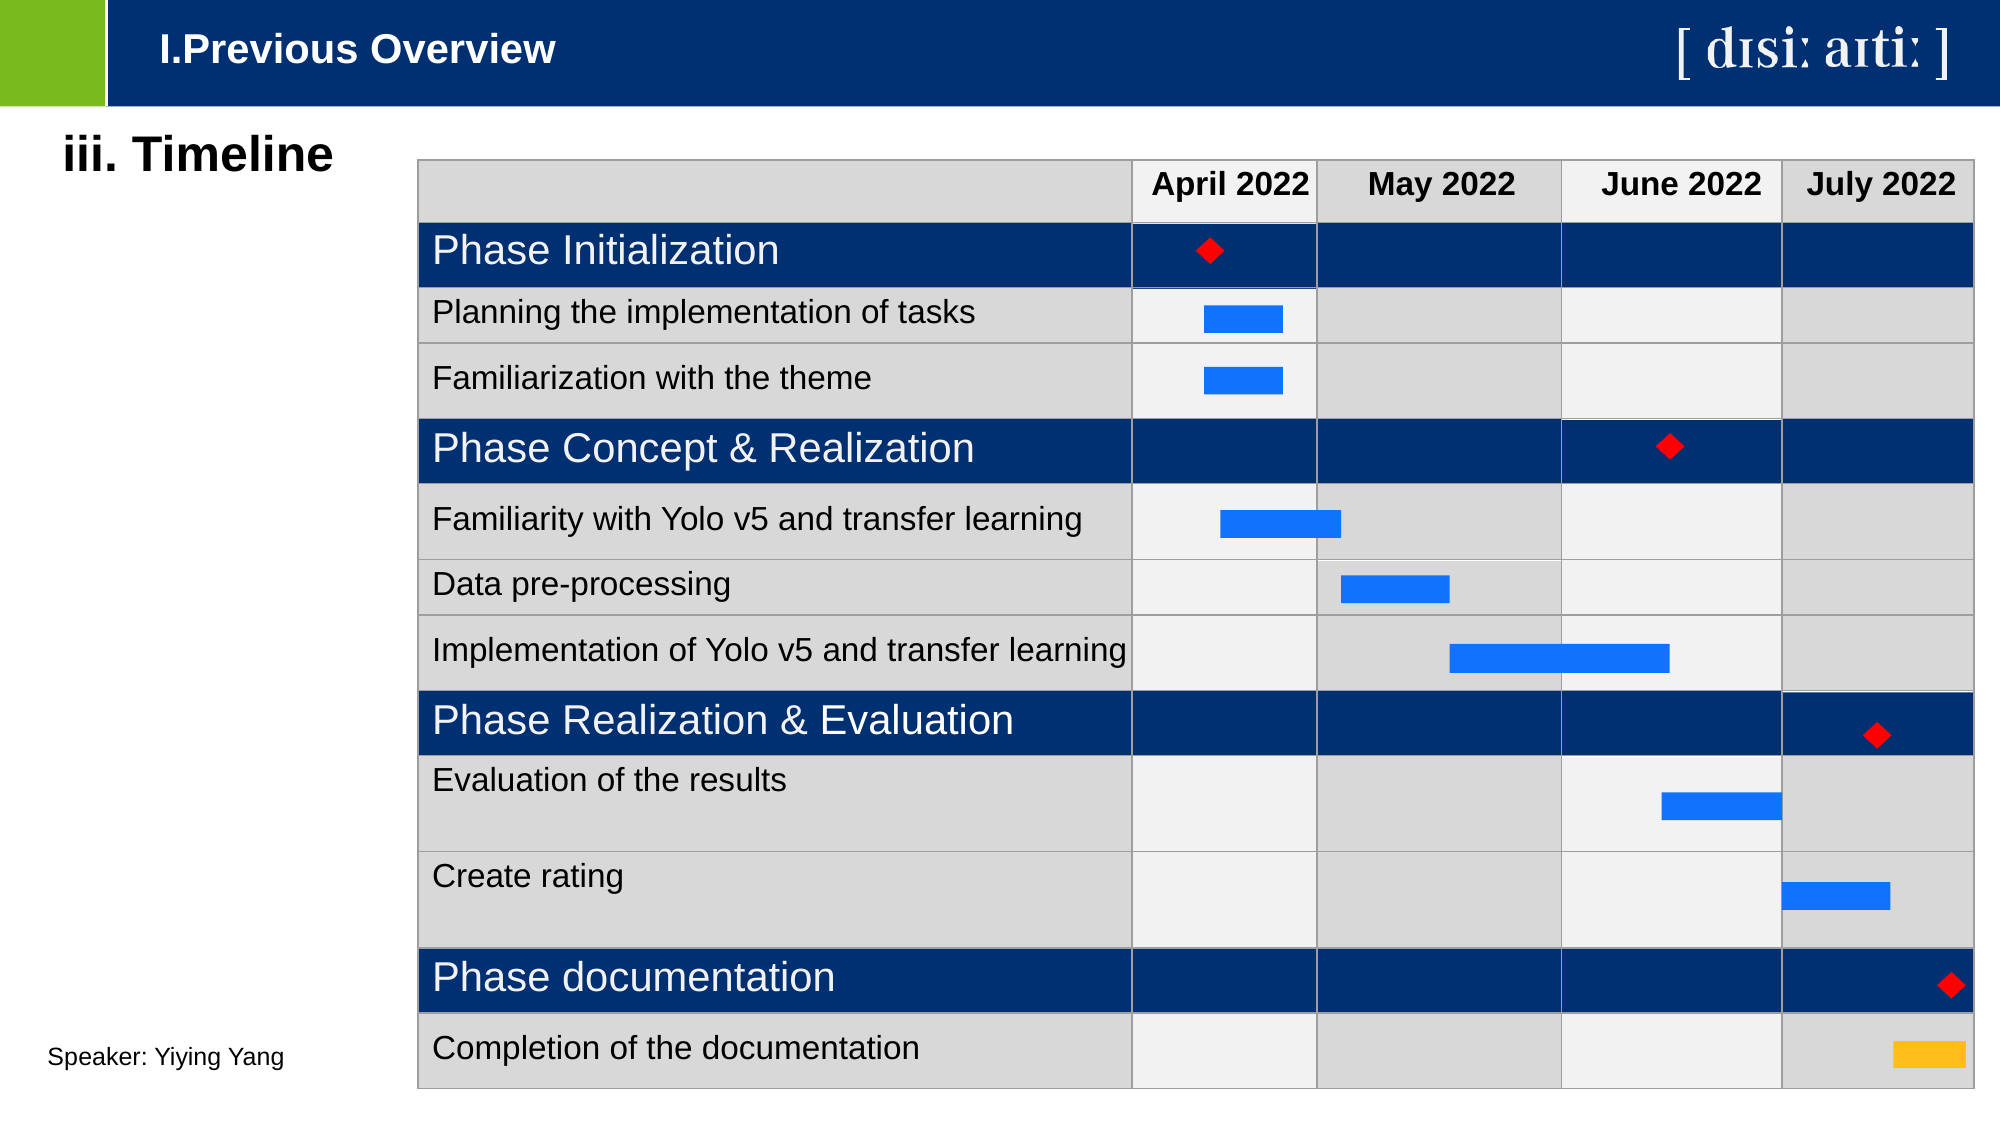

# I.Previous Overview
iii. Timeline
|  | April 2022 | May 2022 | June 2022 | July 2022 |
| --- | --- | --- | --- | --- |
| Phase Initialization |  |  |  |  |
| Planning the implementation of tasks |  |  |  |  |
| Familiarization with the theme |  |  |  |  |
| Phase Concept & Realization |  |  |  |  |
| Familiarity with Yolo v5 and transfer learning |  |  |  |  |
| Data pre-processing |  |  |  |  |
| Implementation of Yolo v5 and transfer learning |  |  |  |  |
| Phase Realization & Evaluation |  |  |  |  |
| Evaluation of the results |  |  |  |  |
| Create rating |  |  |  |  |
| Phase documentation |  |  |  |  |
| Completion of the documentation |  |  |  |  |

Speaker: Yiying Yang